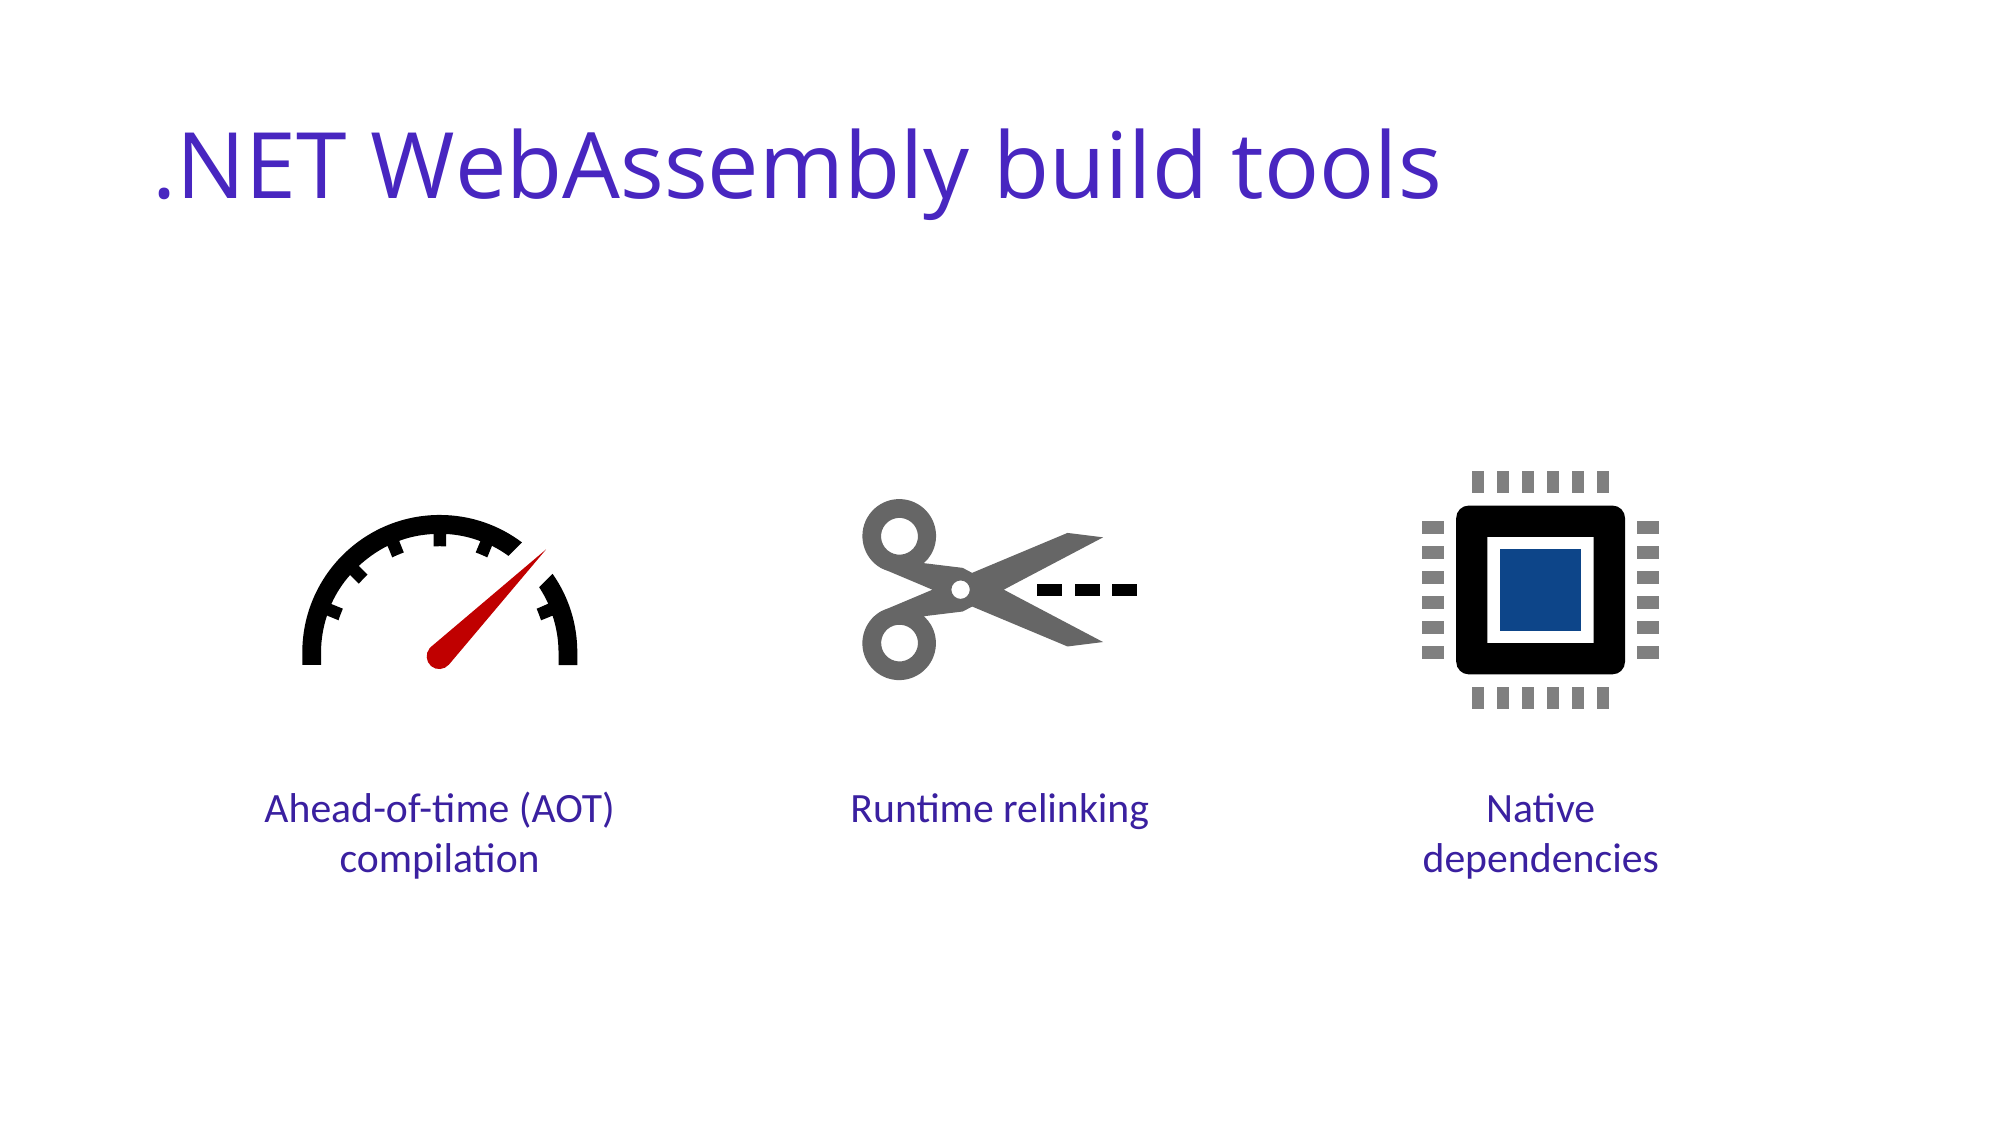

# .NET WebAssembly build tools

Ahead-of-time (AOT) compilation
Runtime relinking
Native dependencies